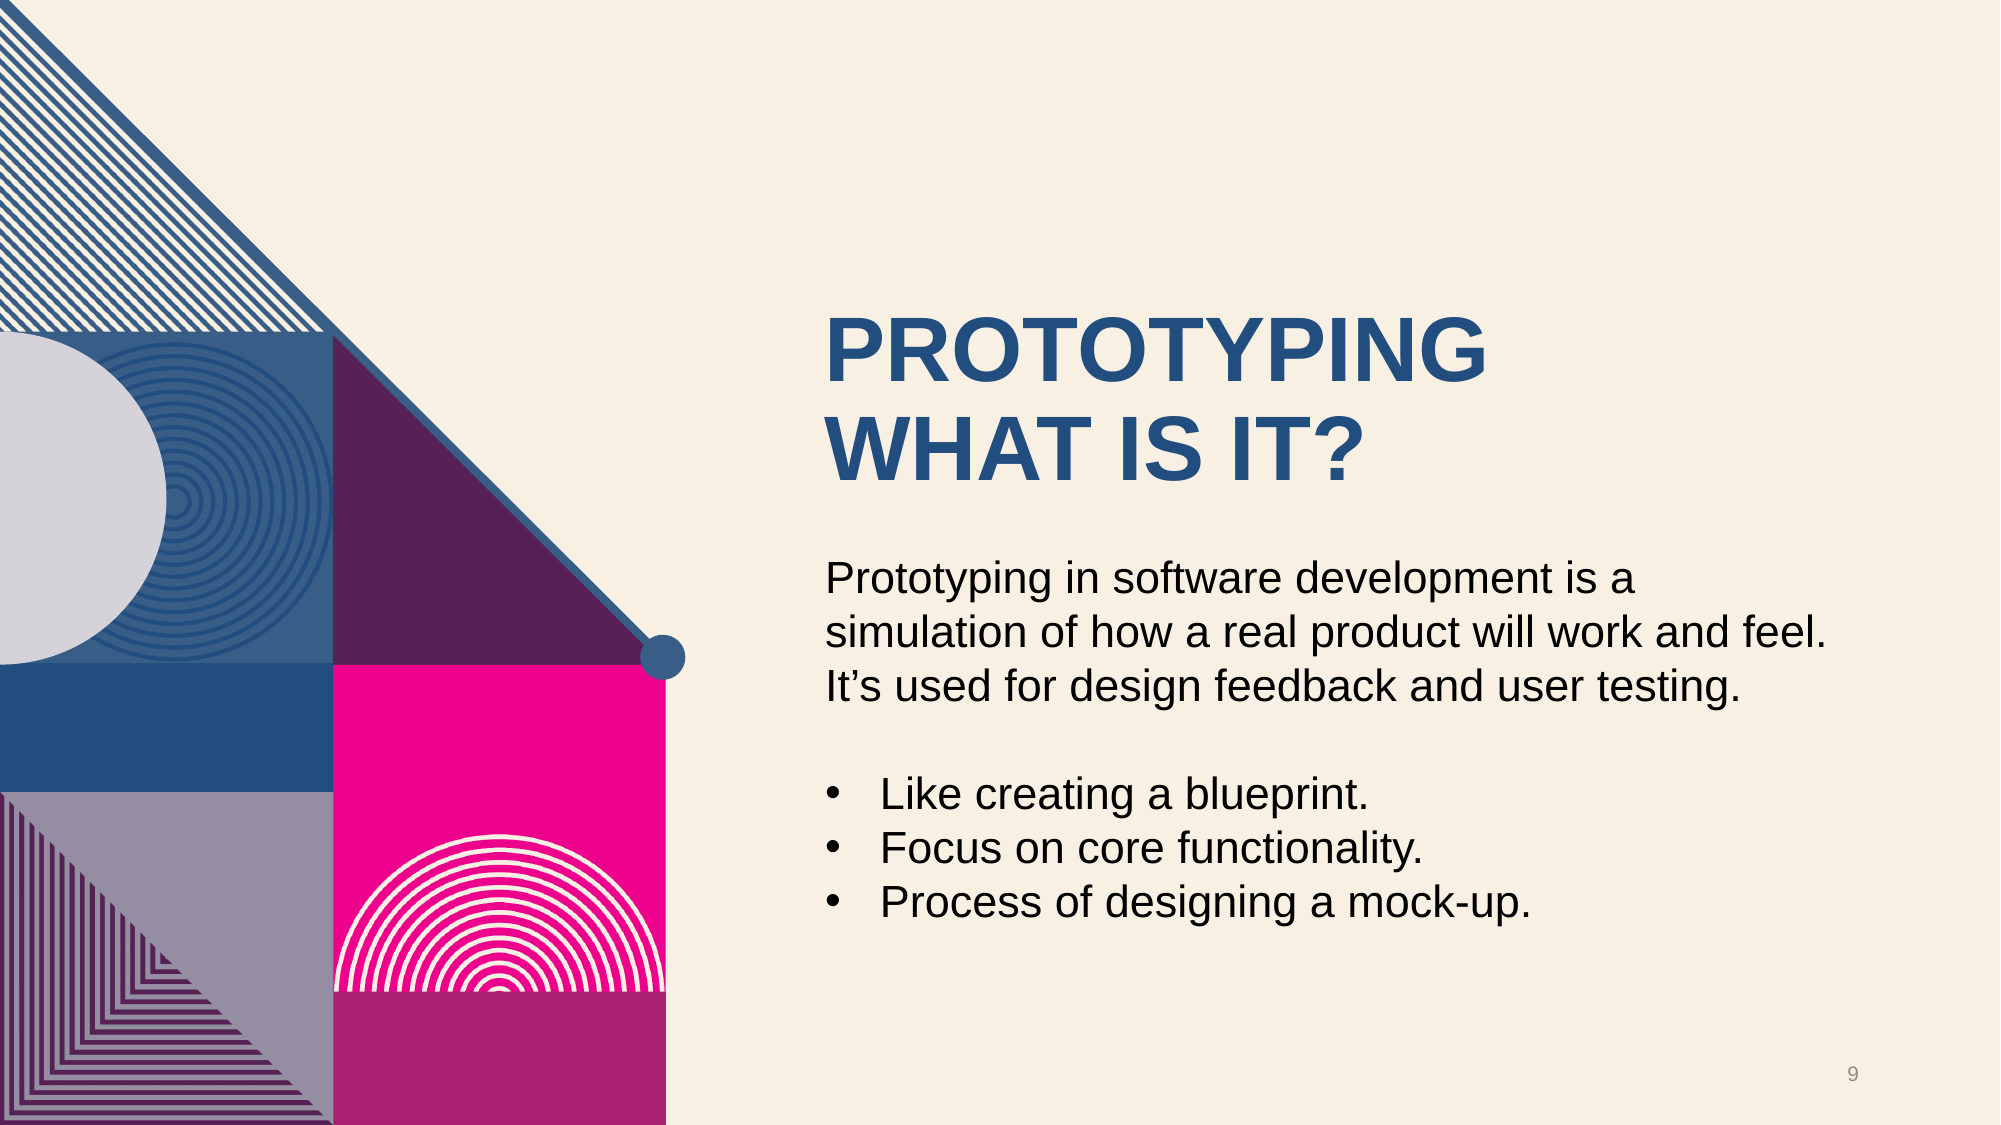

# prototyping What is it?
Prototyping in software development is a simulation of how a real product will work and feel. It’s used for design feedback and user testing.

Like creating a blueprint.
Focus on core functionality.
Process of designing a mock-up.
9